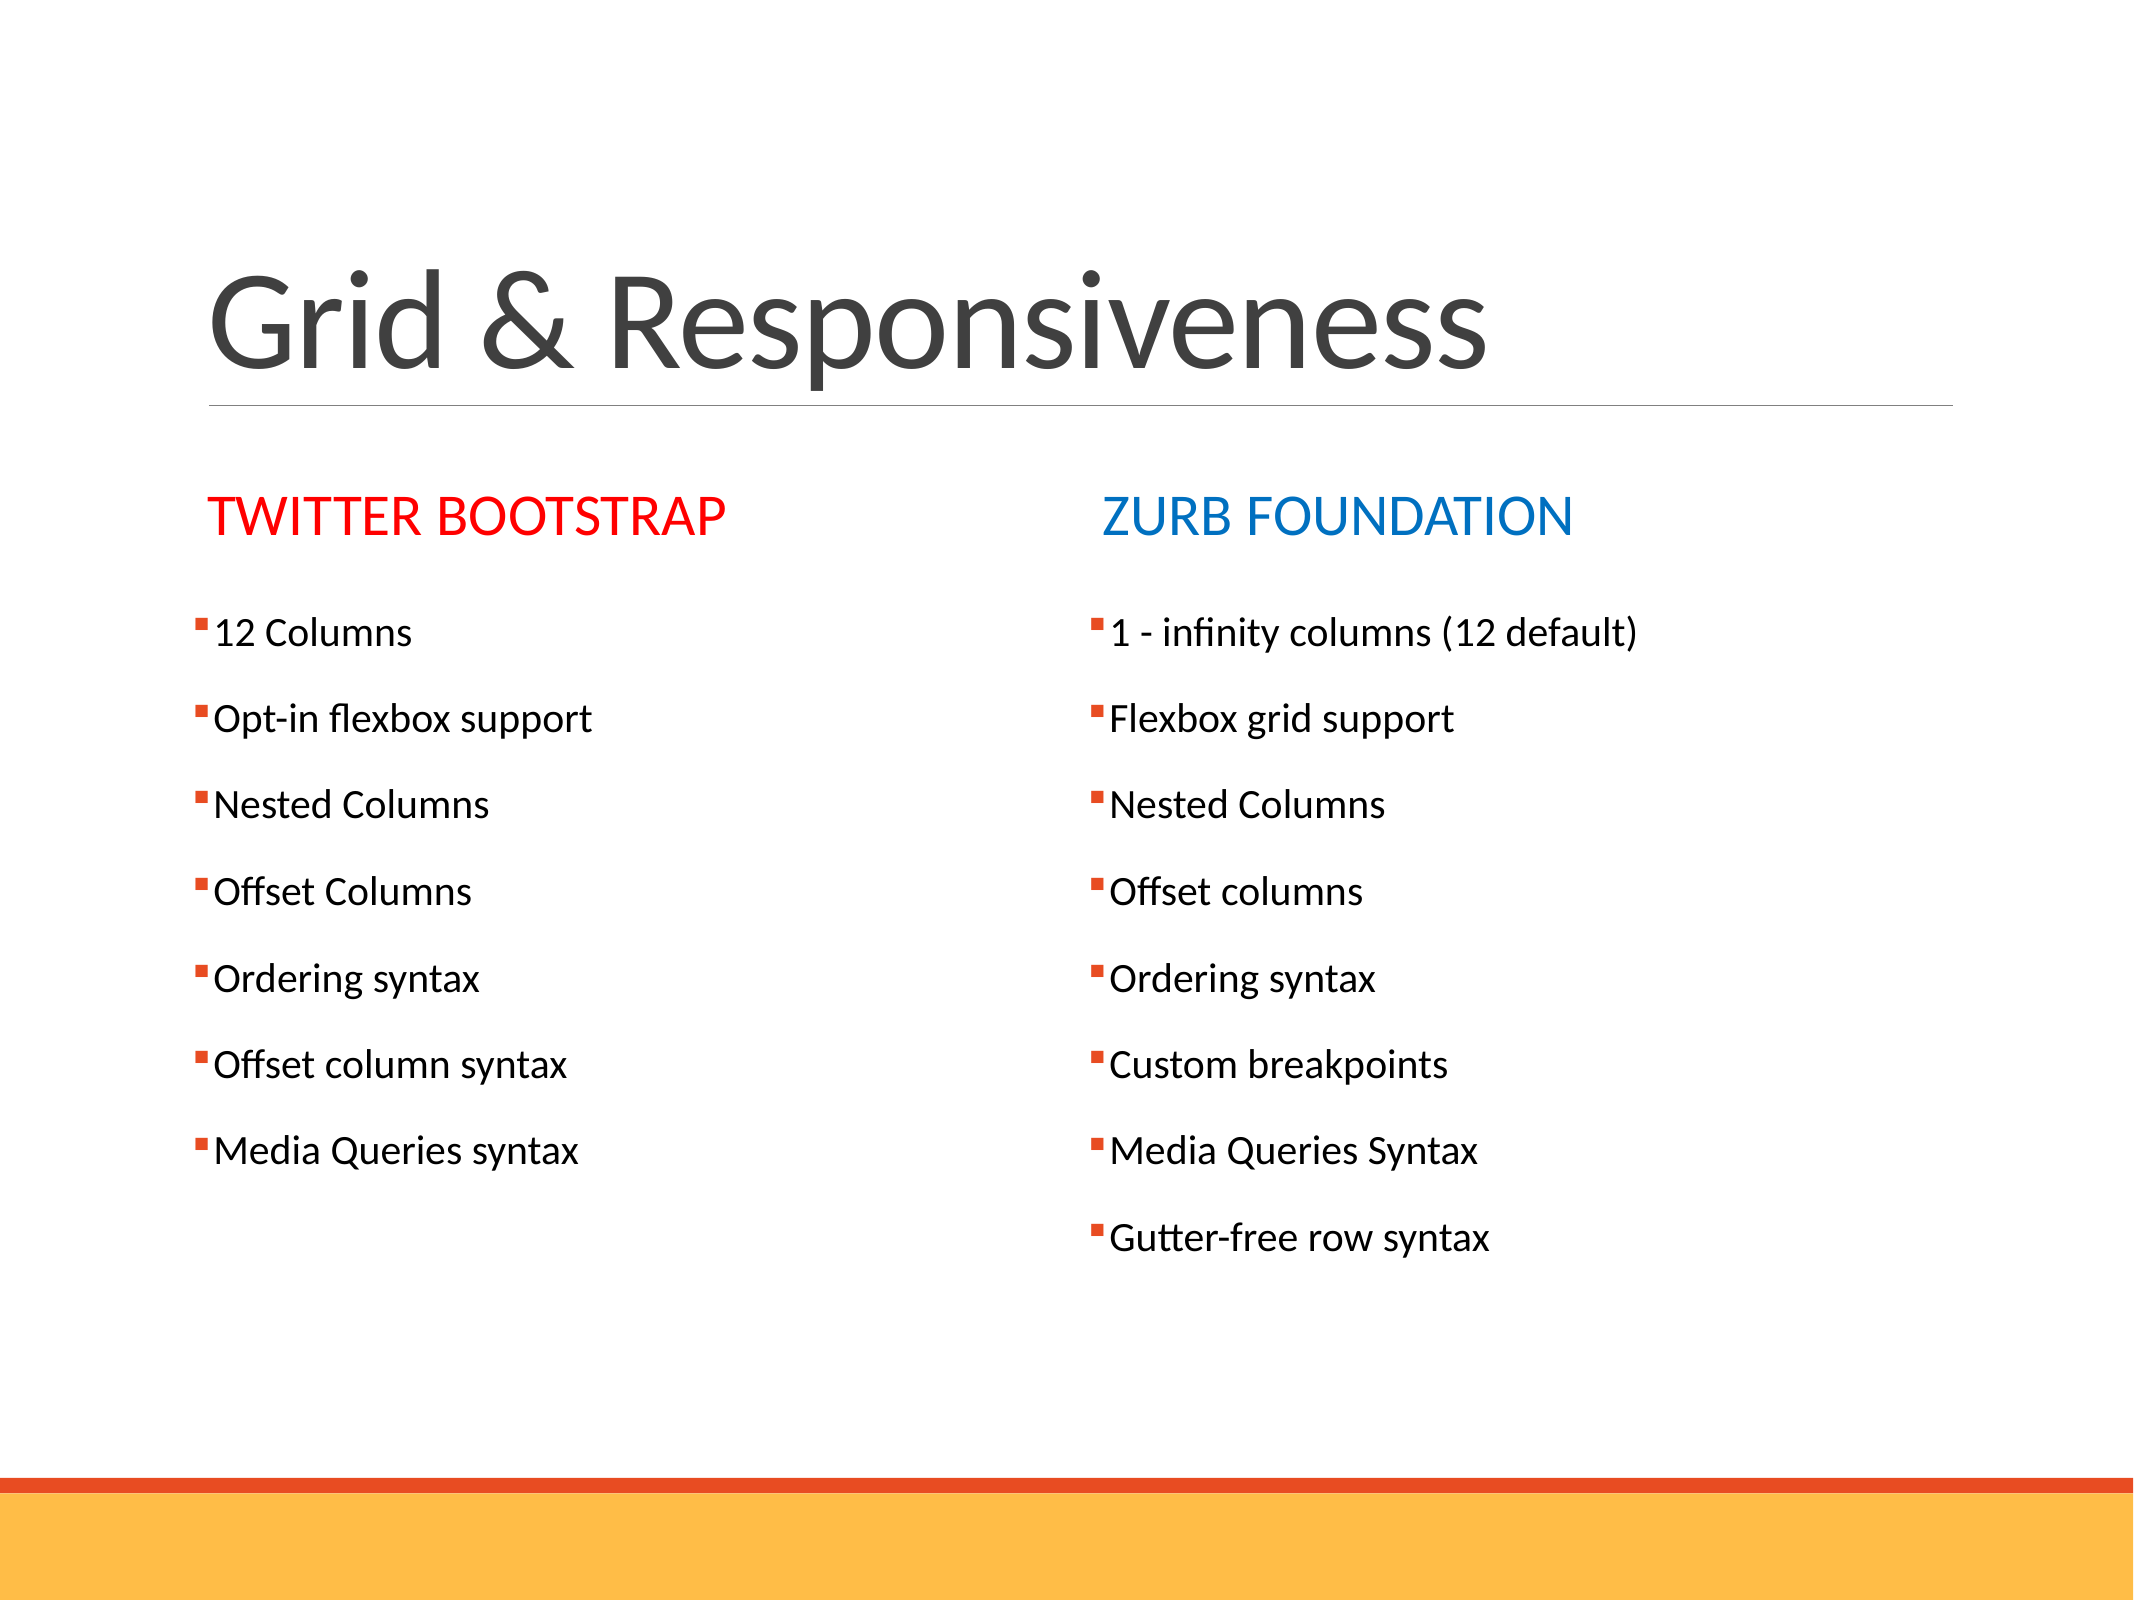

# Grid & Responsiveness
Twitter Bootstrap
Zurb Foundation
12 Columns
Opt-in flexbox support
Nested Columns
Offset Columns
Ordering syntax
Offset column syntax
Media Queries syntax
1 - infinity columns (12 default)
Flexbox grid support
Nested Columns
Offset columns
Ordering syntax
Custom breakpoints
Media Queries Syntax
Gutter-free row syntax